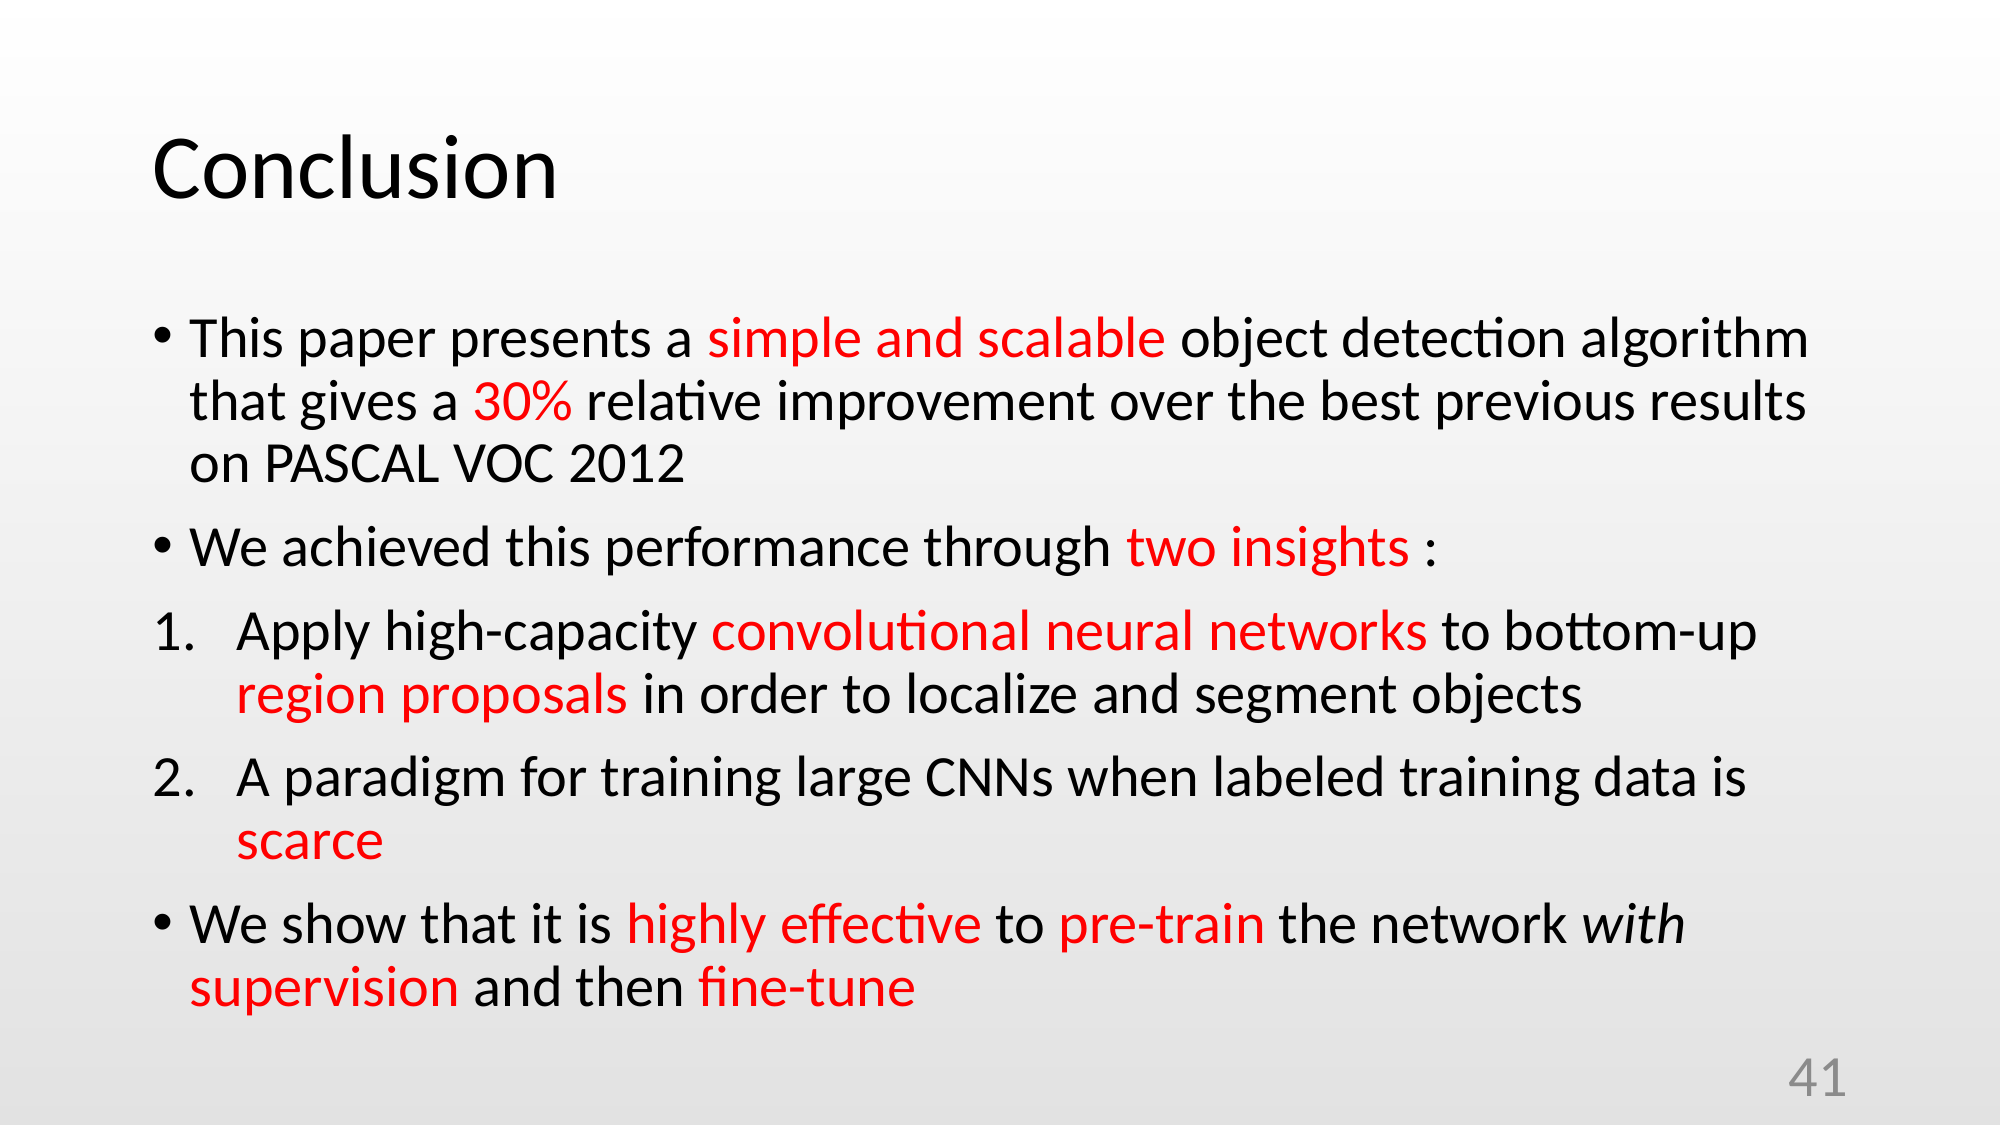

# Conclusion
This paper presents a simple and scalable object detection algorithm that gives a 30% relative improvement over the best previous results on PASCAL VOC 2012
We achieved this performance through two insights :
Apply high-capacity convolutional neural networks to bottom-up region proposals in order to localize and segment objects
A paradigm for training large CNNs when labeled training data is scarce
We show that it is highly effective to pre-train the network with supervision and then fine-tune
41